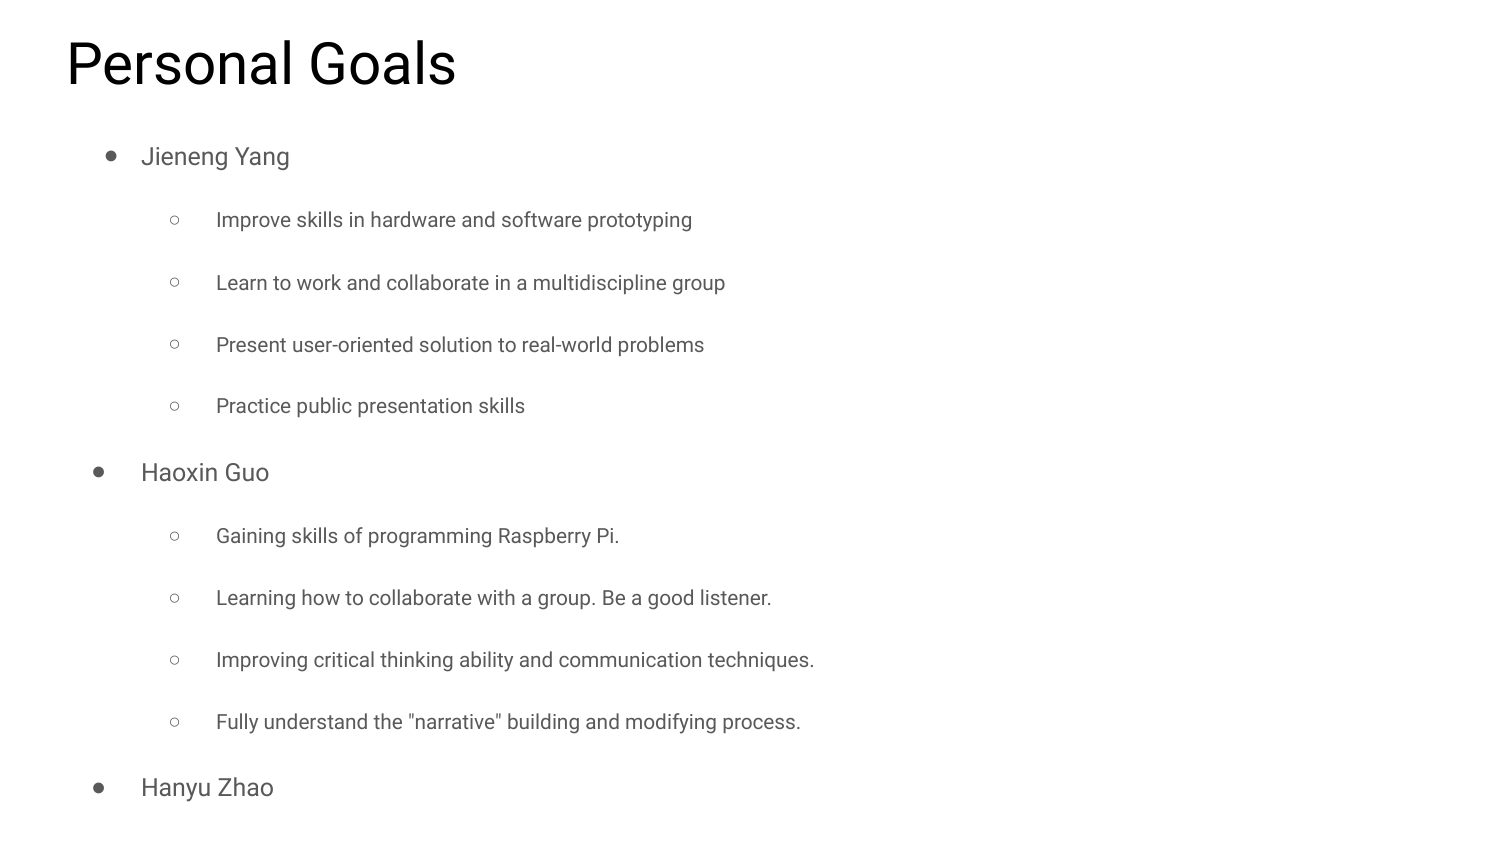

# Personal Goals
Jieneng Yang
Improve skills in hardware and software prototyping
Learn to work and collaborate in a multidiscipline group
Present user-oriented solution to real-world problems
Practice public presentation skills
Haoxin Guo
Gaining skills of programming Raspberry Pi.
Learning how to collaborate with a group. Be a good listener.
Improving critical thinking ability and communication techniques.
Fully understand the "narrative" building and modifying process.
Hanyu Zhao
Earning to work collaboratively
Improving craft skills and designing in a broader sense than fonts and paper
Understanding our target users and audience
Practicing on Slides design and public speaking skill
Sean Hsu
Develop my soft and analytic skills as a product manager.
Learn more about the product creation process from both my teammates and the studio team.
Designing products from a user’s perspective.
Learning more technical skills and pushing my own boundaries.